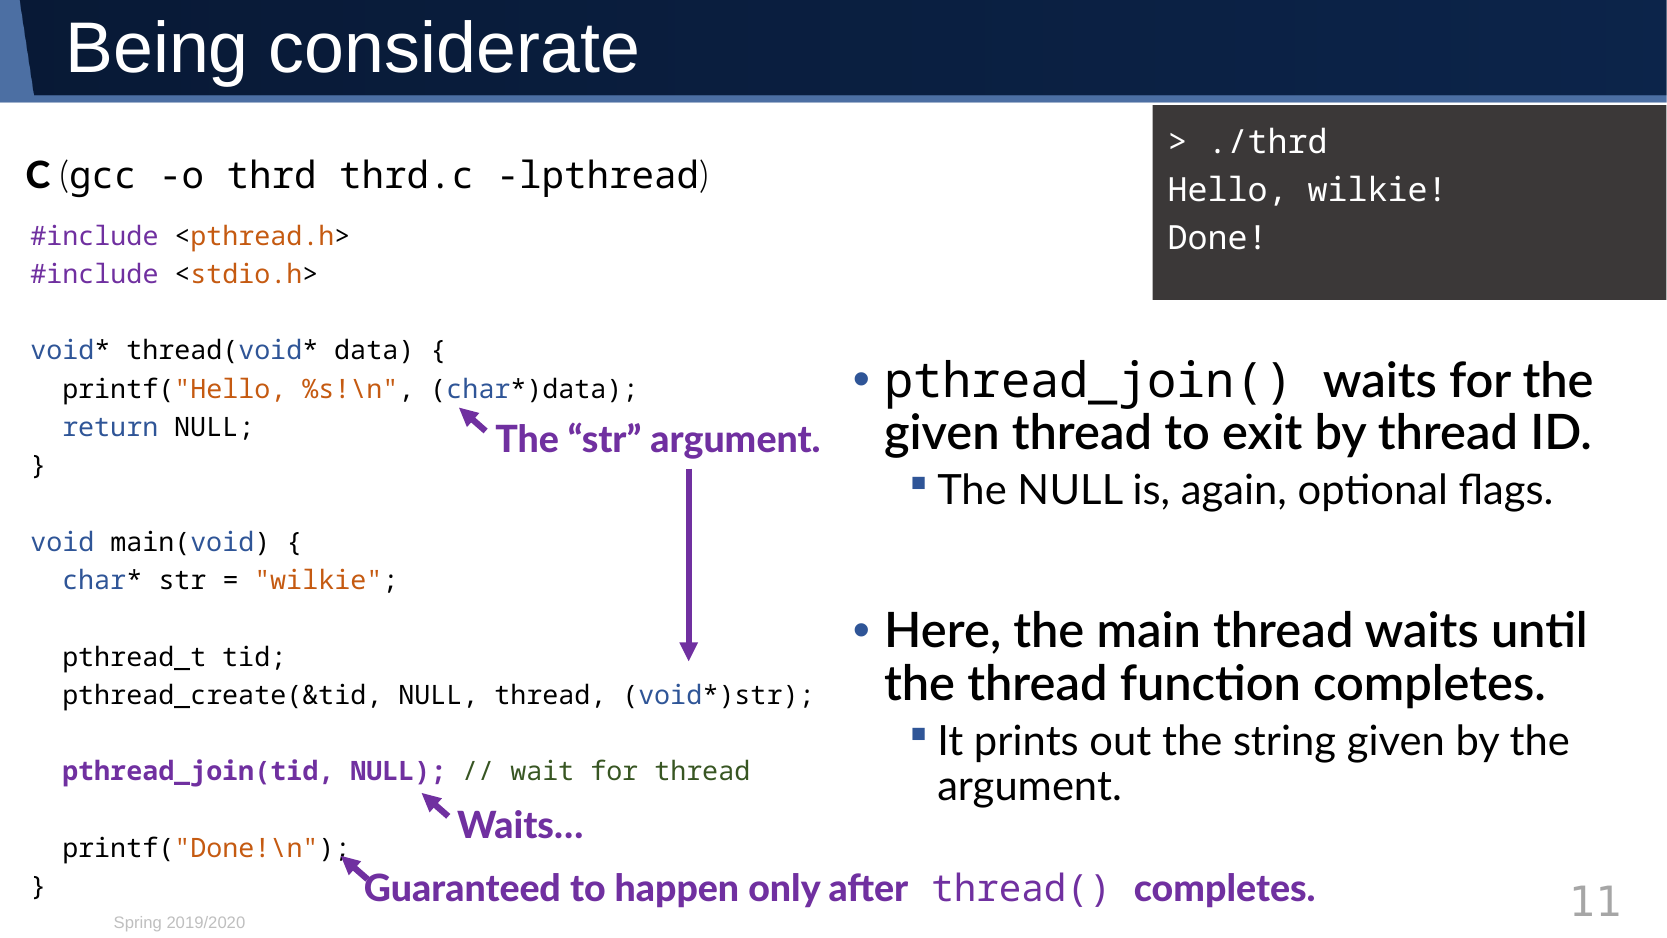

# Being considerate
> ./thrd
Hello, wilkie!
Done!
C (gcc -o thrd thrd.c -lpthread)
#include <pthread.h>
#include <stdio.h>

void* thread(void* data) {
  printf("Hello, %s!\n", (char*)data);
  return NULL;
}

void main(void) {
  char* str = "wilkie";

  pthread_t tid;
  pthread_create(&tid, NULL, thread, (void*)str);

  pthread_join(tid, NULL); // wait for thread

  printf("Done!\n");
}
pthread_join() waits for the given thread to exit by thread ID.
The NULL is, again, optional flags.

Here, the main thread waits until the thread function completes.
It prints out the string given by the argument.
The “str” argument.
Waits…
Guaranteed to happen only after thread() completes.
Spring 2019/2020